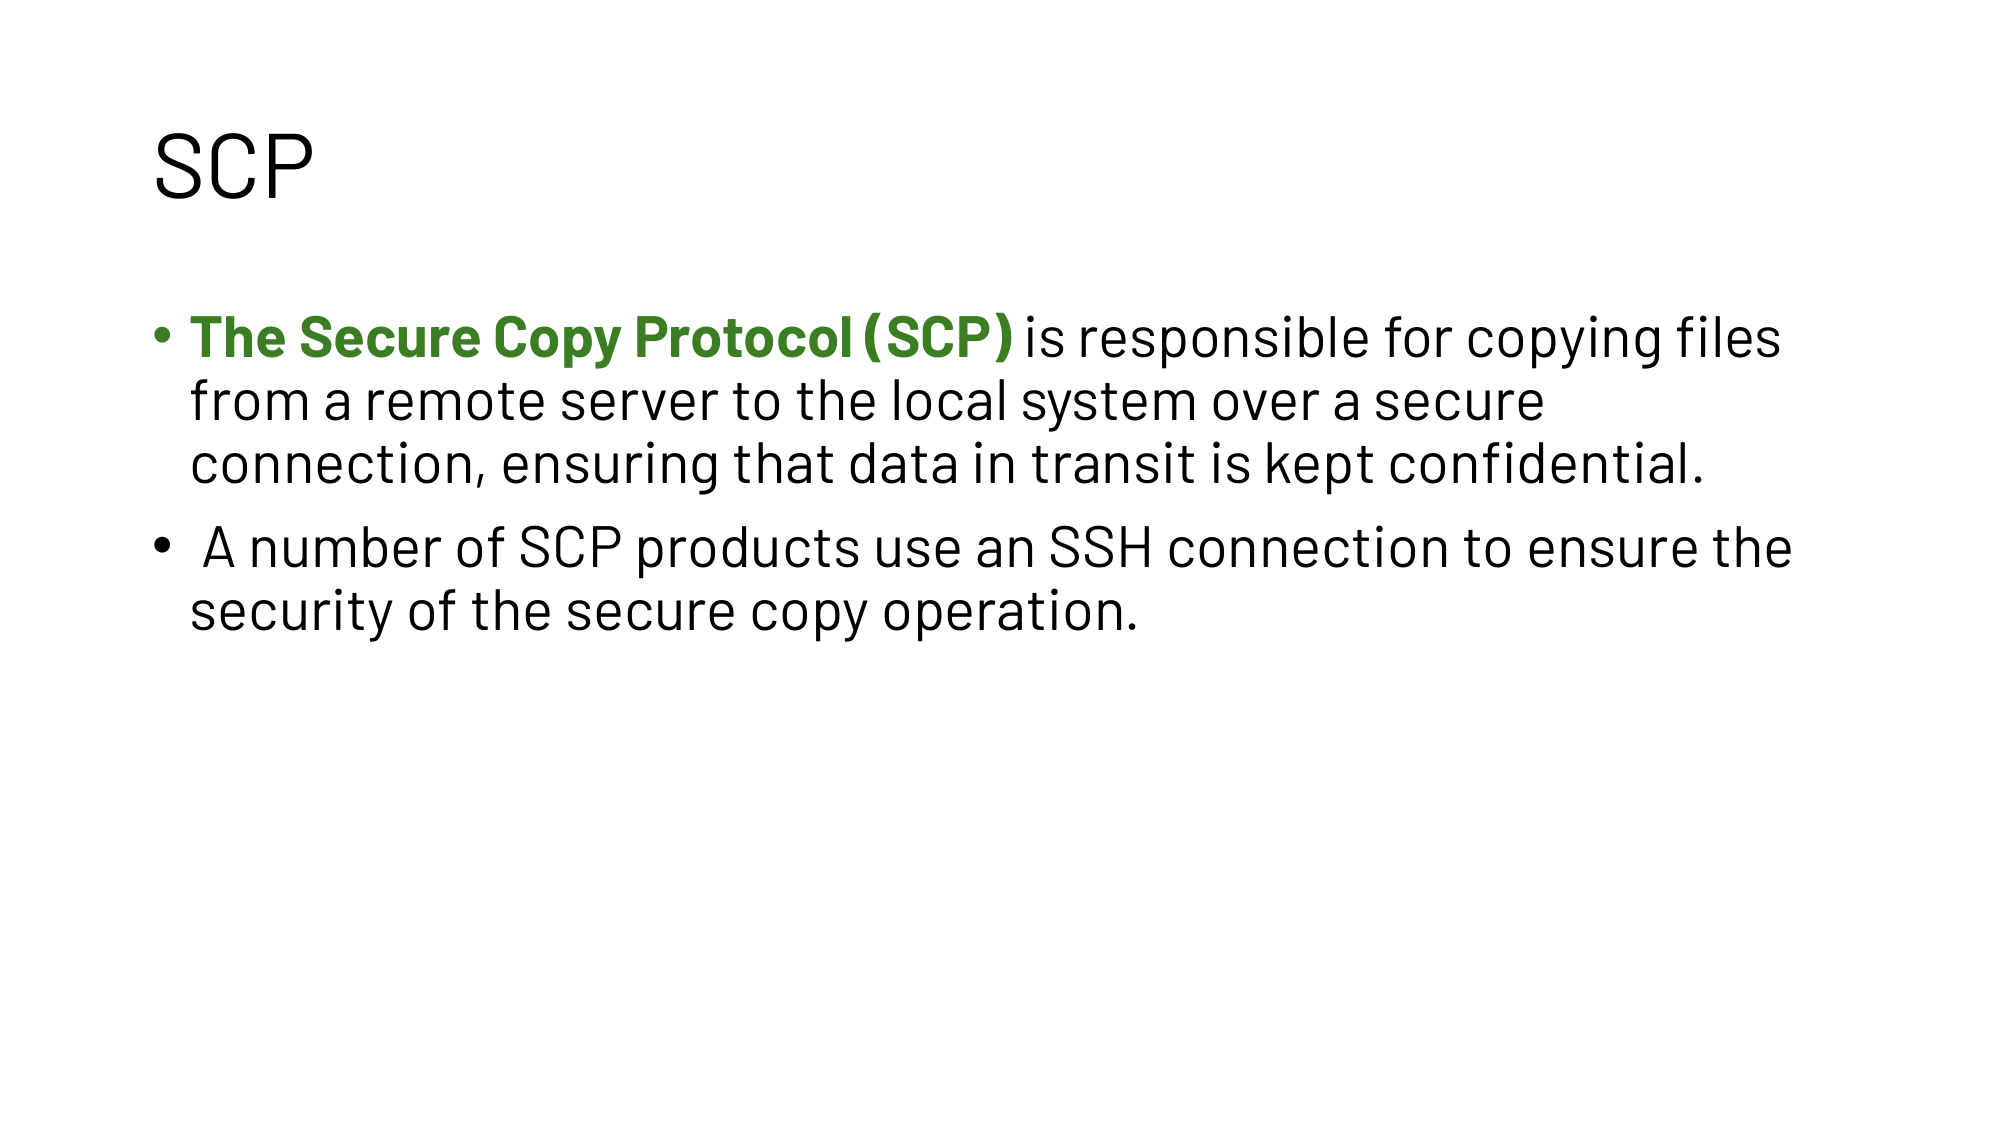

# SCP
The Secure Copy Protocol (SCP) is responsible for copying files from a remote server to the local system over a secure connection, ensuring that data in transit is kept confidential.
 A number of SCP products use an SSH connection to ensure the security of the secure copy operation.